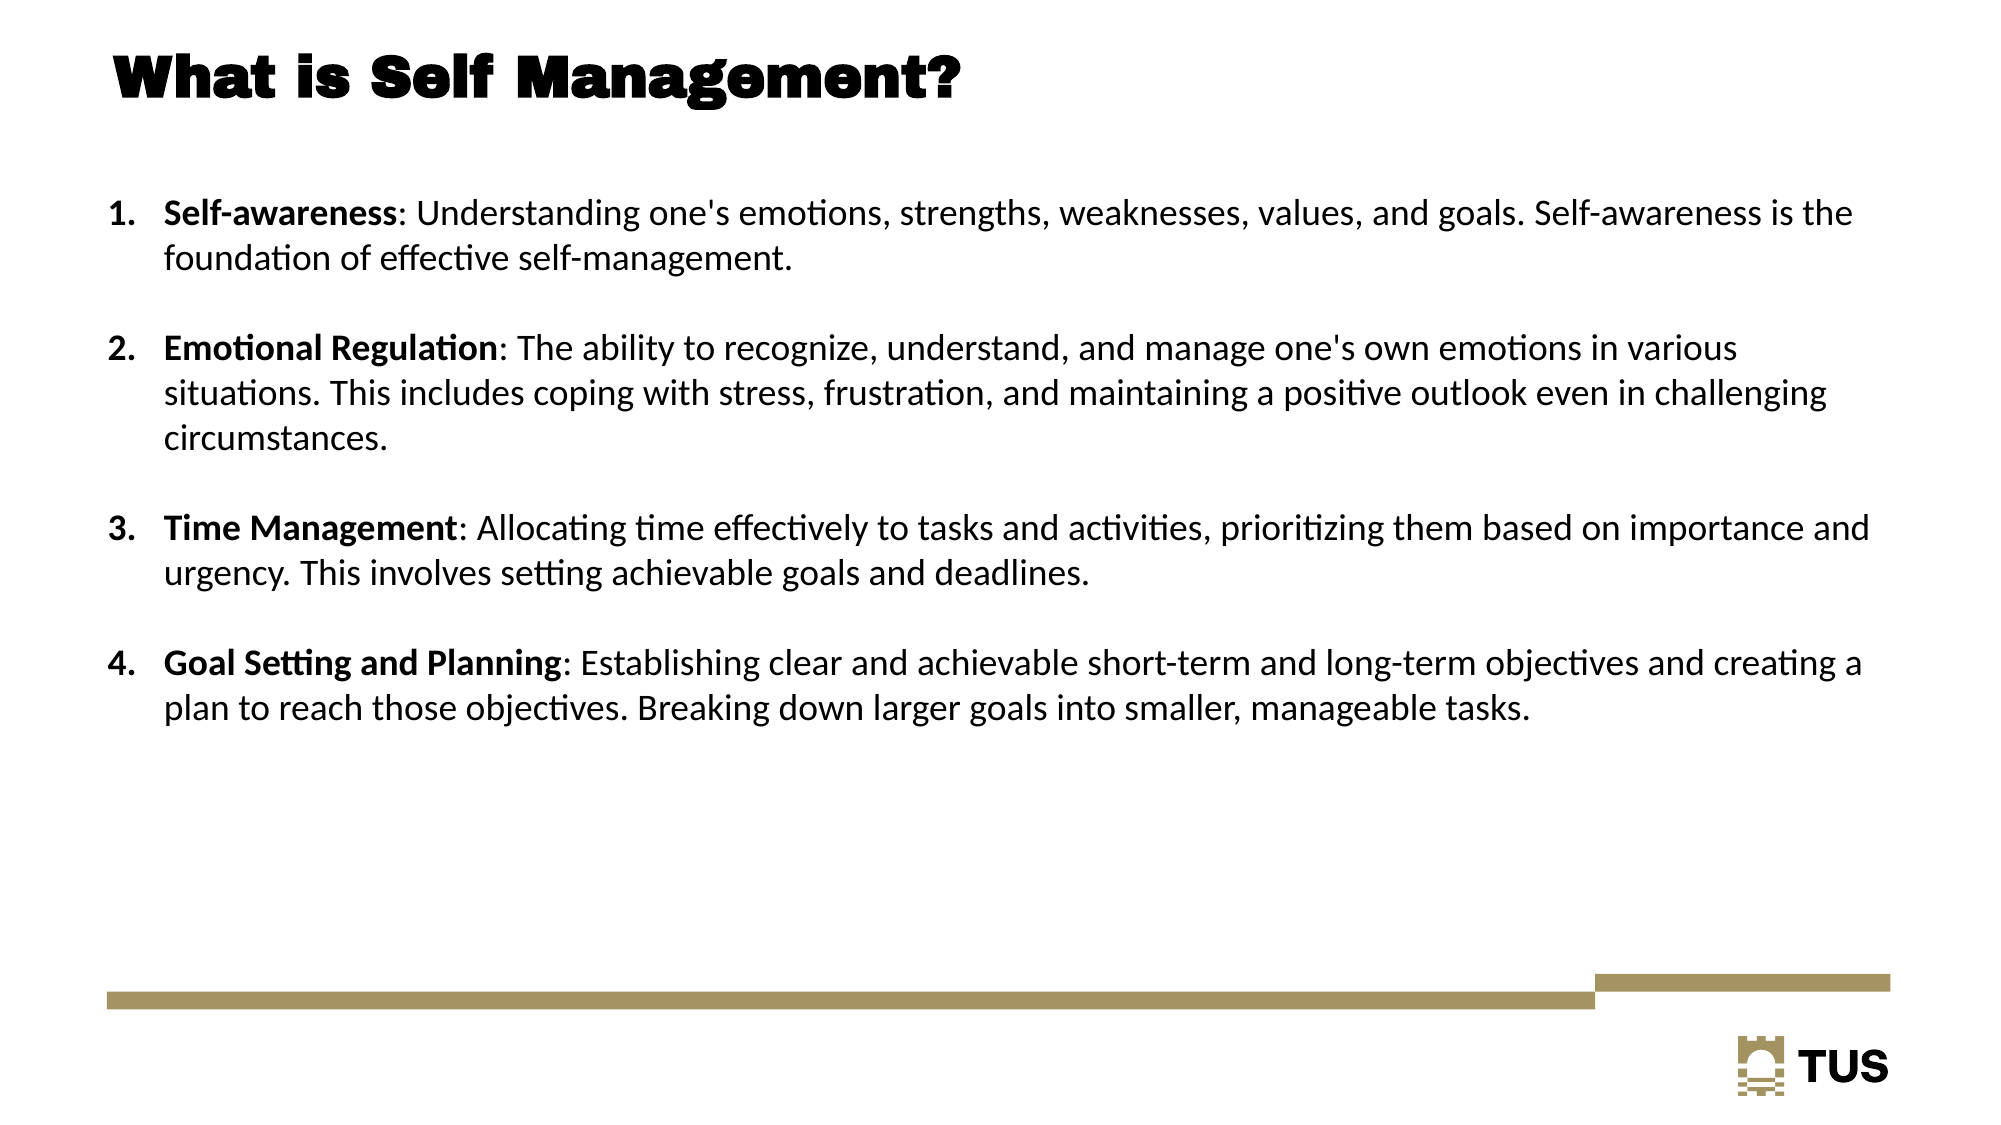

# What is Self Management?

Self-awareness: Understanding one's emotions, strengths, weaknesses, values, and goals. Self-awareness is the foundation of effective self-management.

Emotional Regulation: The ability to recognize, understand, and manage one's own emotions in various situations. This includes coping with stress, frustration, and maintaining a positive outlook even in challenging circumstances.

Time Management: Allocating time effectively to tasks and activities, prioritizing them based on importance and urgency. This involves setting achievable goals and deadlines.

Goal Setting and Planning: Establishing clear and achievable short-term and long-term objectives and creating a plan to reach those objectives. Breaking down larger goals into smaller, manageable tasks.